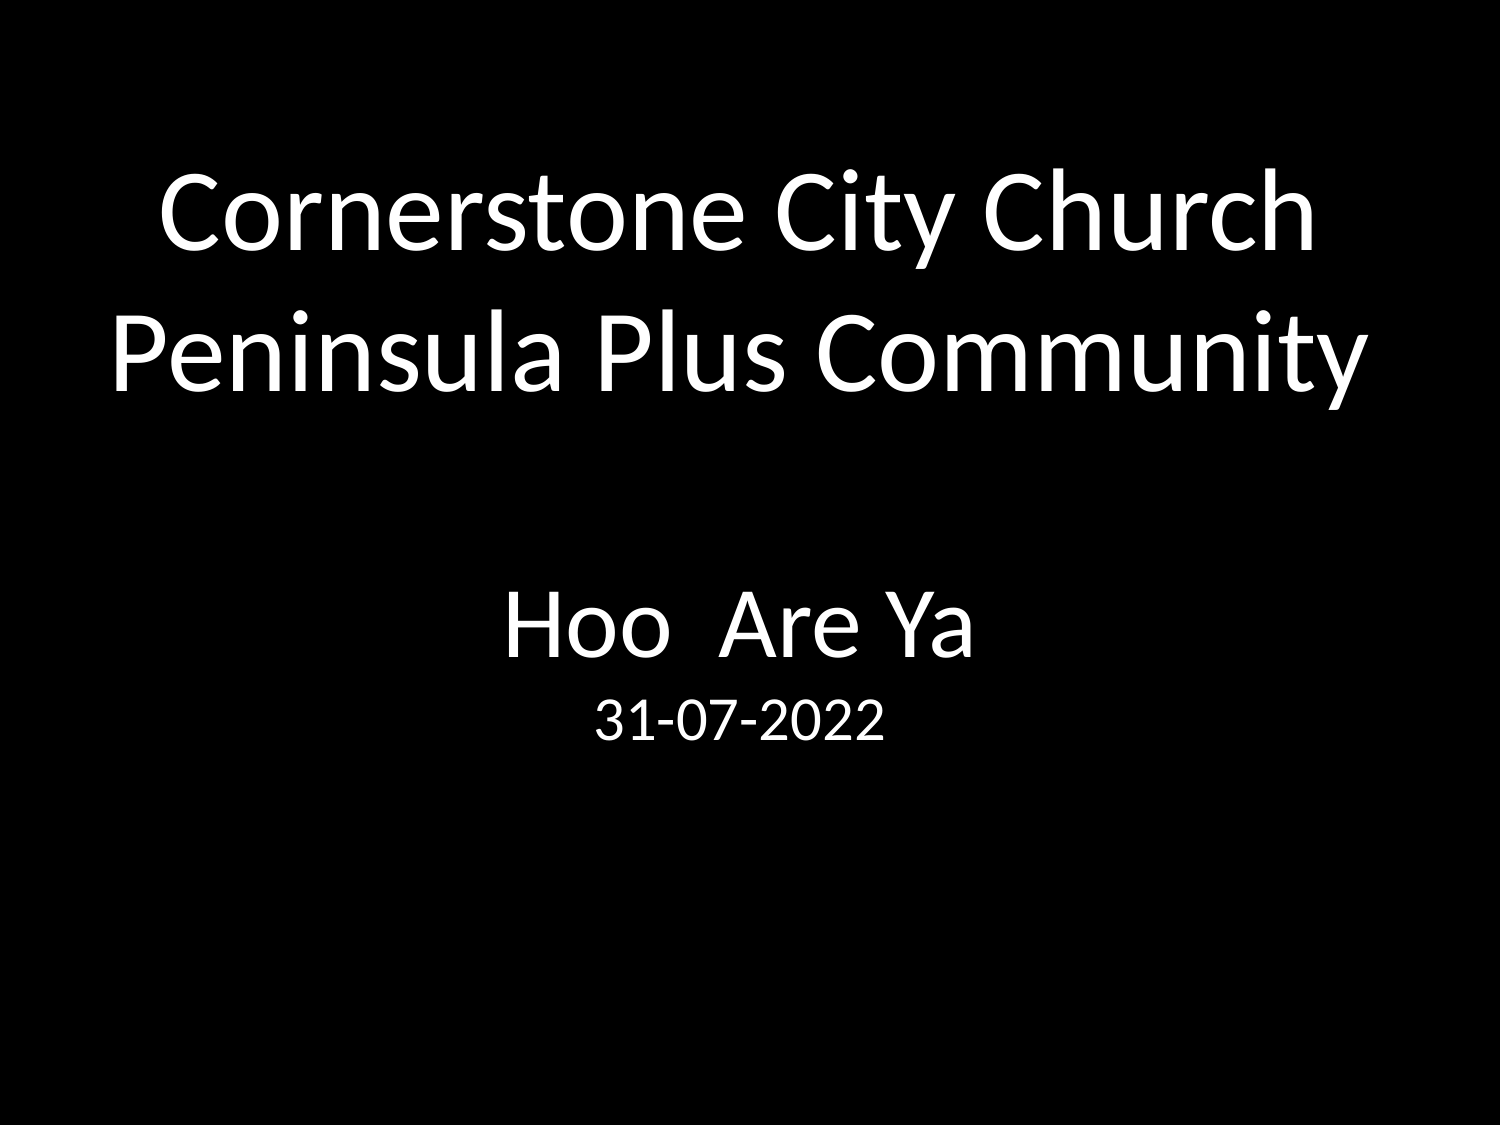

Cornerstone City Church
Peninsula Plus Community
Hoo  Are Ya
31-07-2022